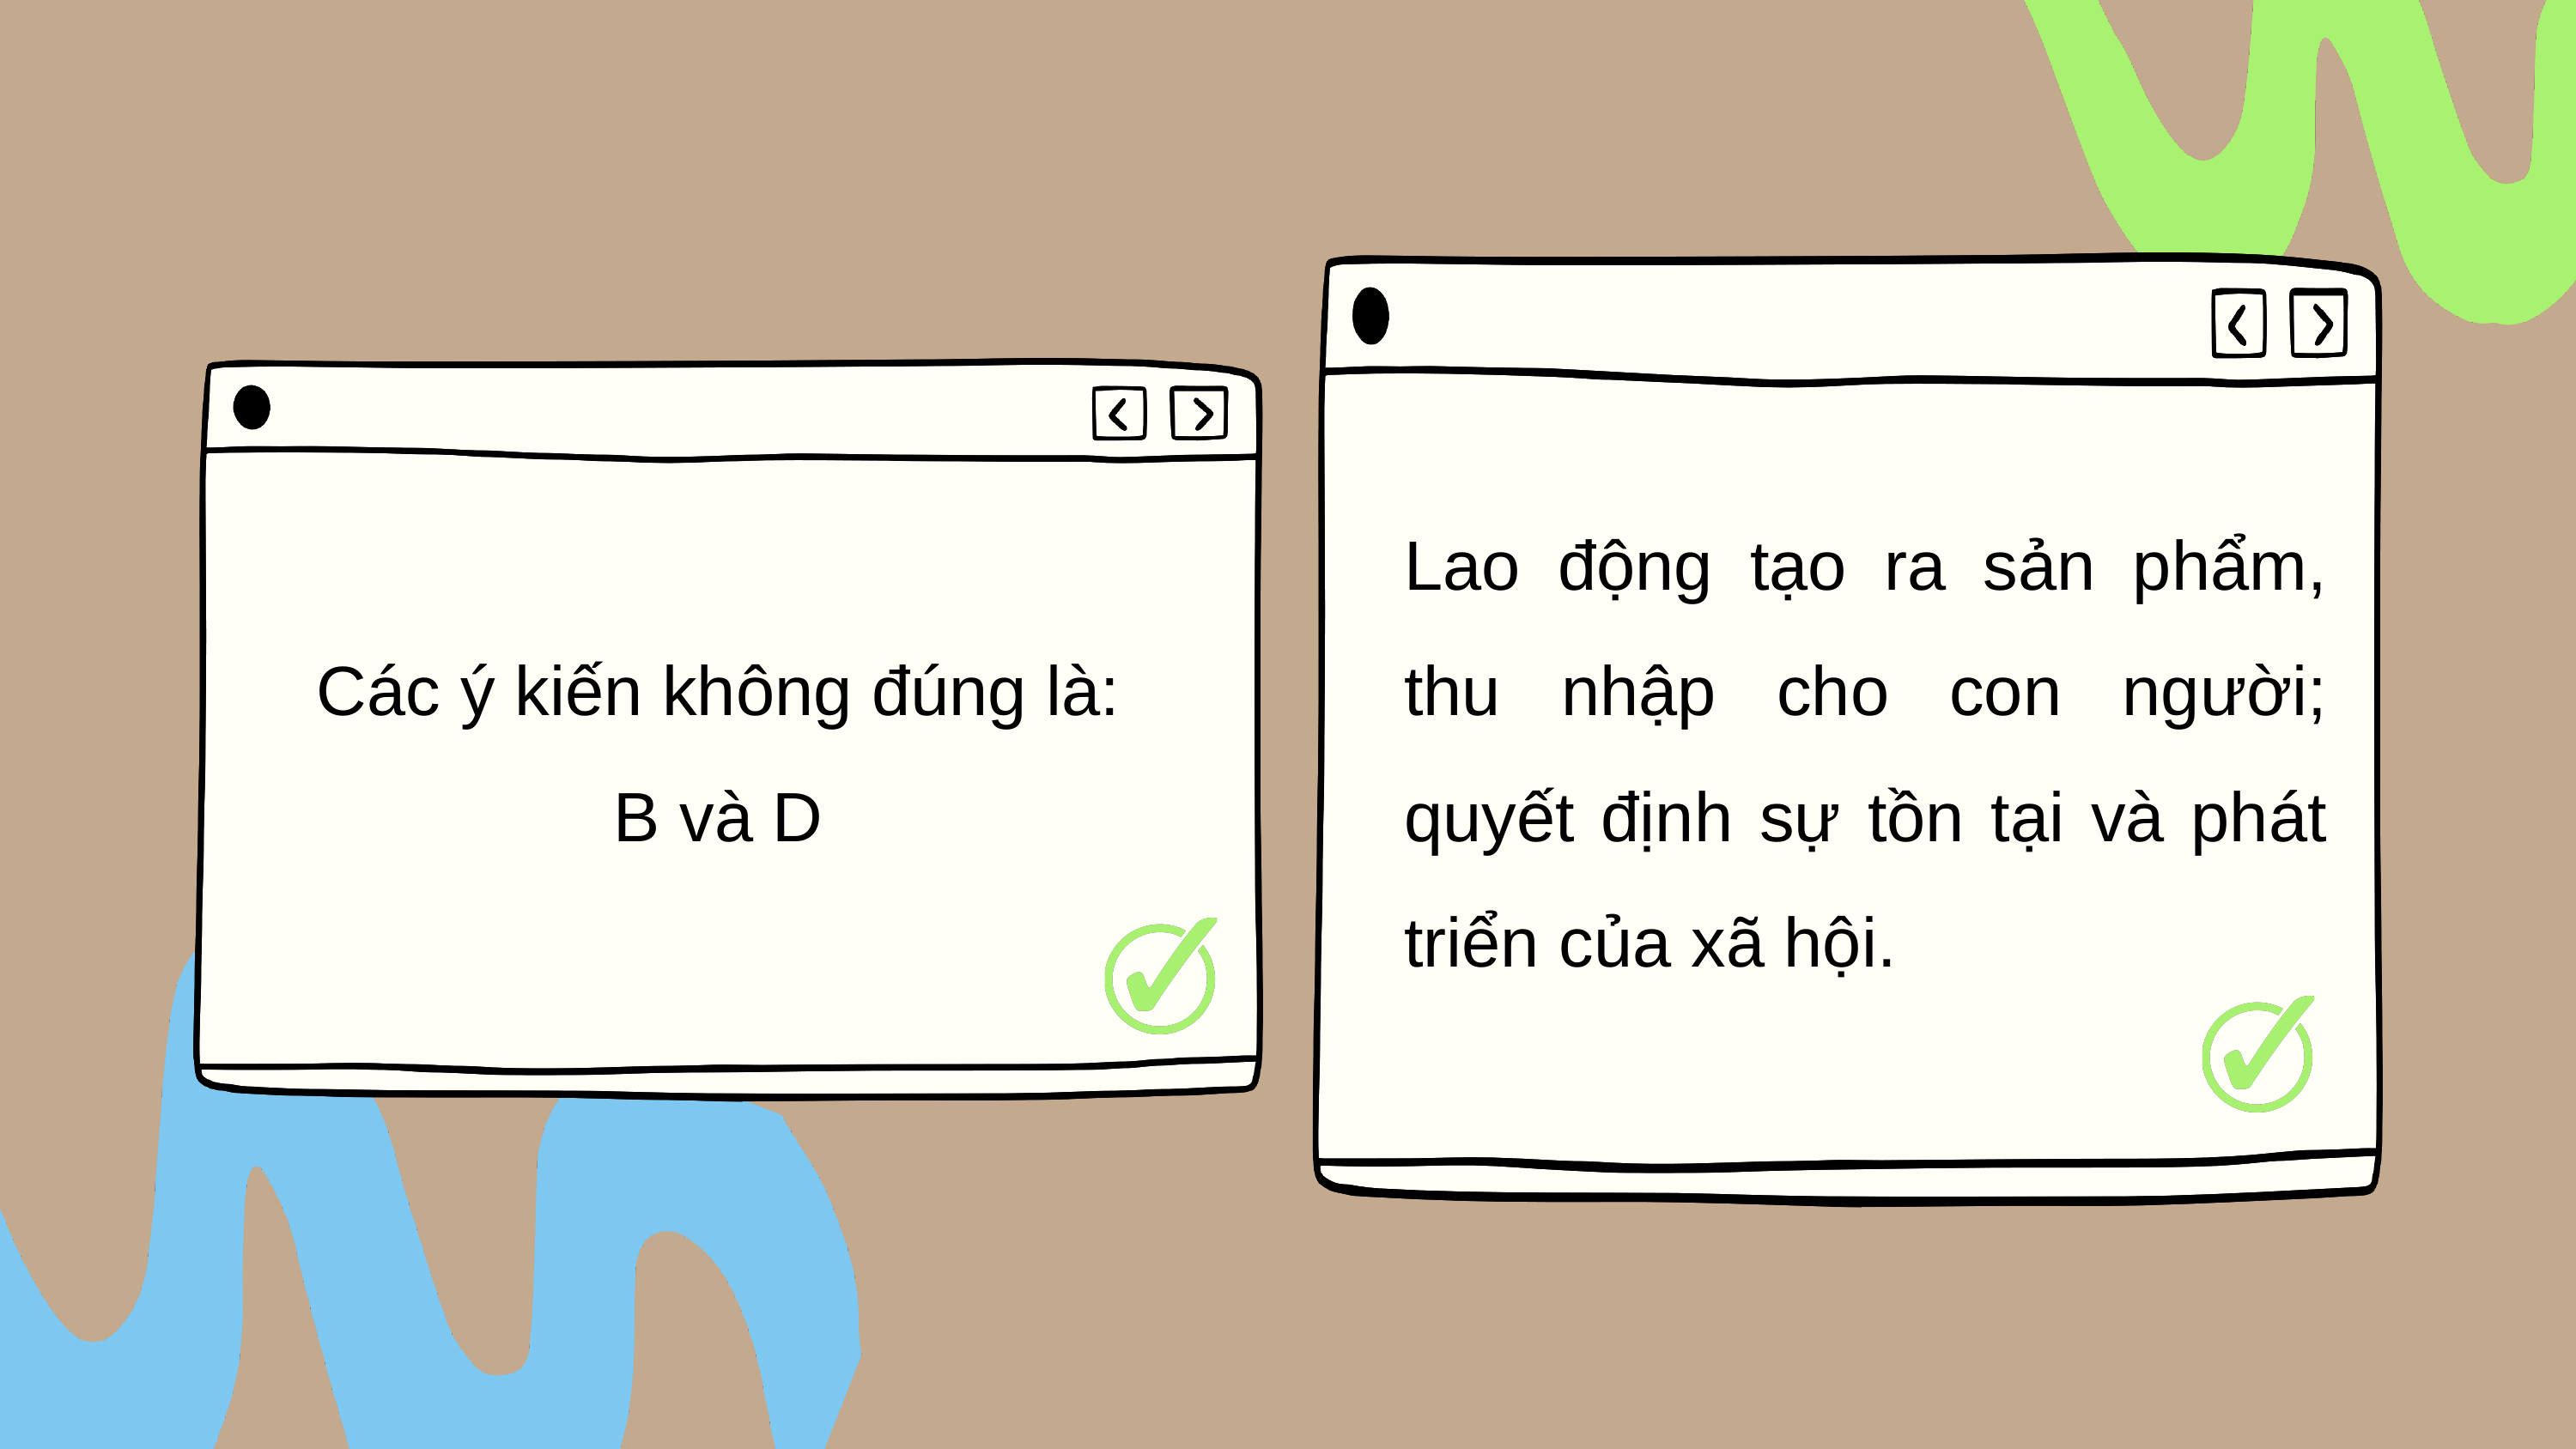

Lao động tạo ra sản phẩm, thu nhập cho con người; quyết định sự tồn tại và phát triển của xã hội.
Các ý kiến không đúng là:
B và D